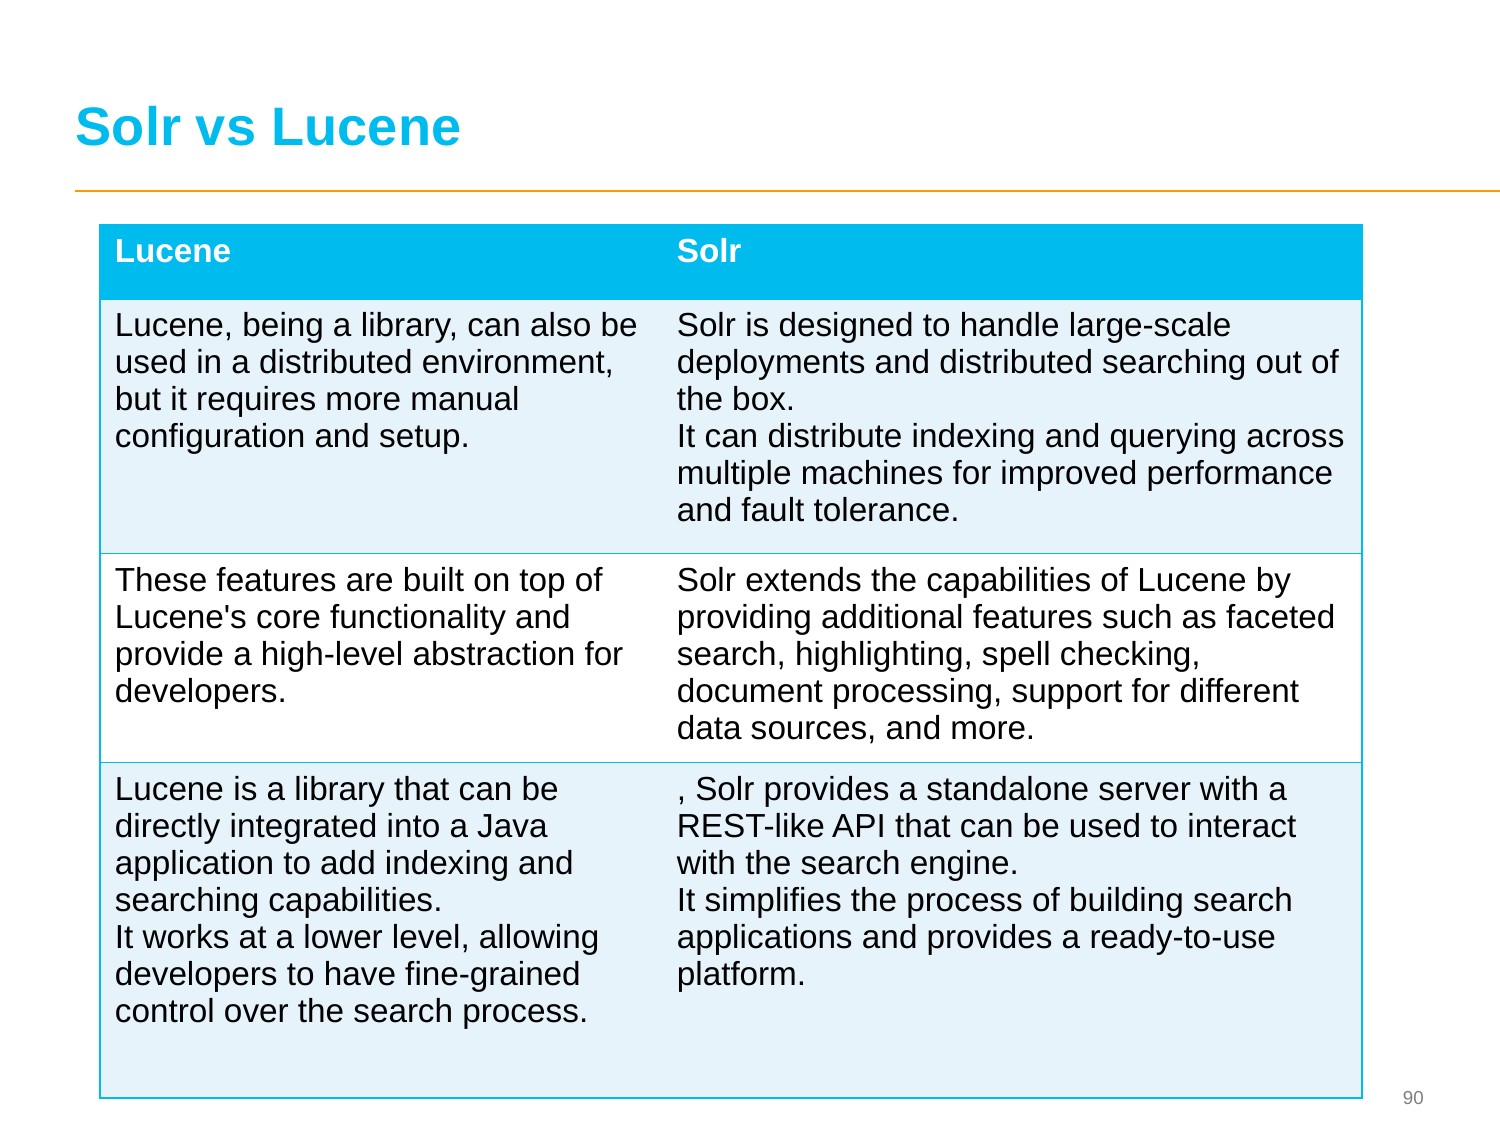

# Solr vs Lucene
| Lucene | Solr |
| --- | --- |
| Lucene, being a library, can also be used in a distributed environment, but it requires more manual configuration and setup. | Solr is designed to handle large-scale deployments and distributed searching out of the box. It can distribute indexing and querying across multiple machines for improved performance and fault tolerance. |
| These features are built on top of Lucene's core functionality and provide a high-level abstraction for developers. | Solr extends the capabilities of Lucene by providing additional features such as faceted search, highlighting, spell checking, document processing, support for different data sources, and more. |
| Lucene is a library that can be directly integrated into a Java application to add indexing and searching capabilities. It works at a lower level, allowing developers to have fine-grained control over the search process. | , Solr provides a standalone server with a REST-like API that can be used to interact with the search engine. It simplifies the process of building search applications and provides a ready-to-use platform. |